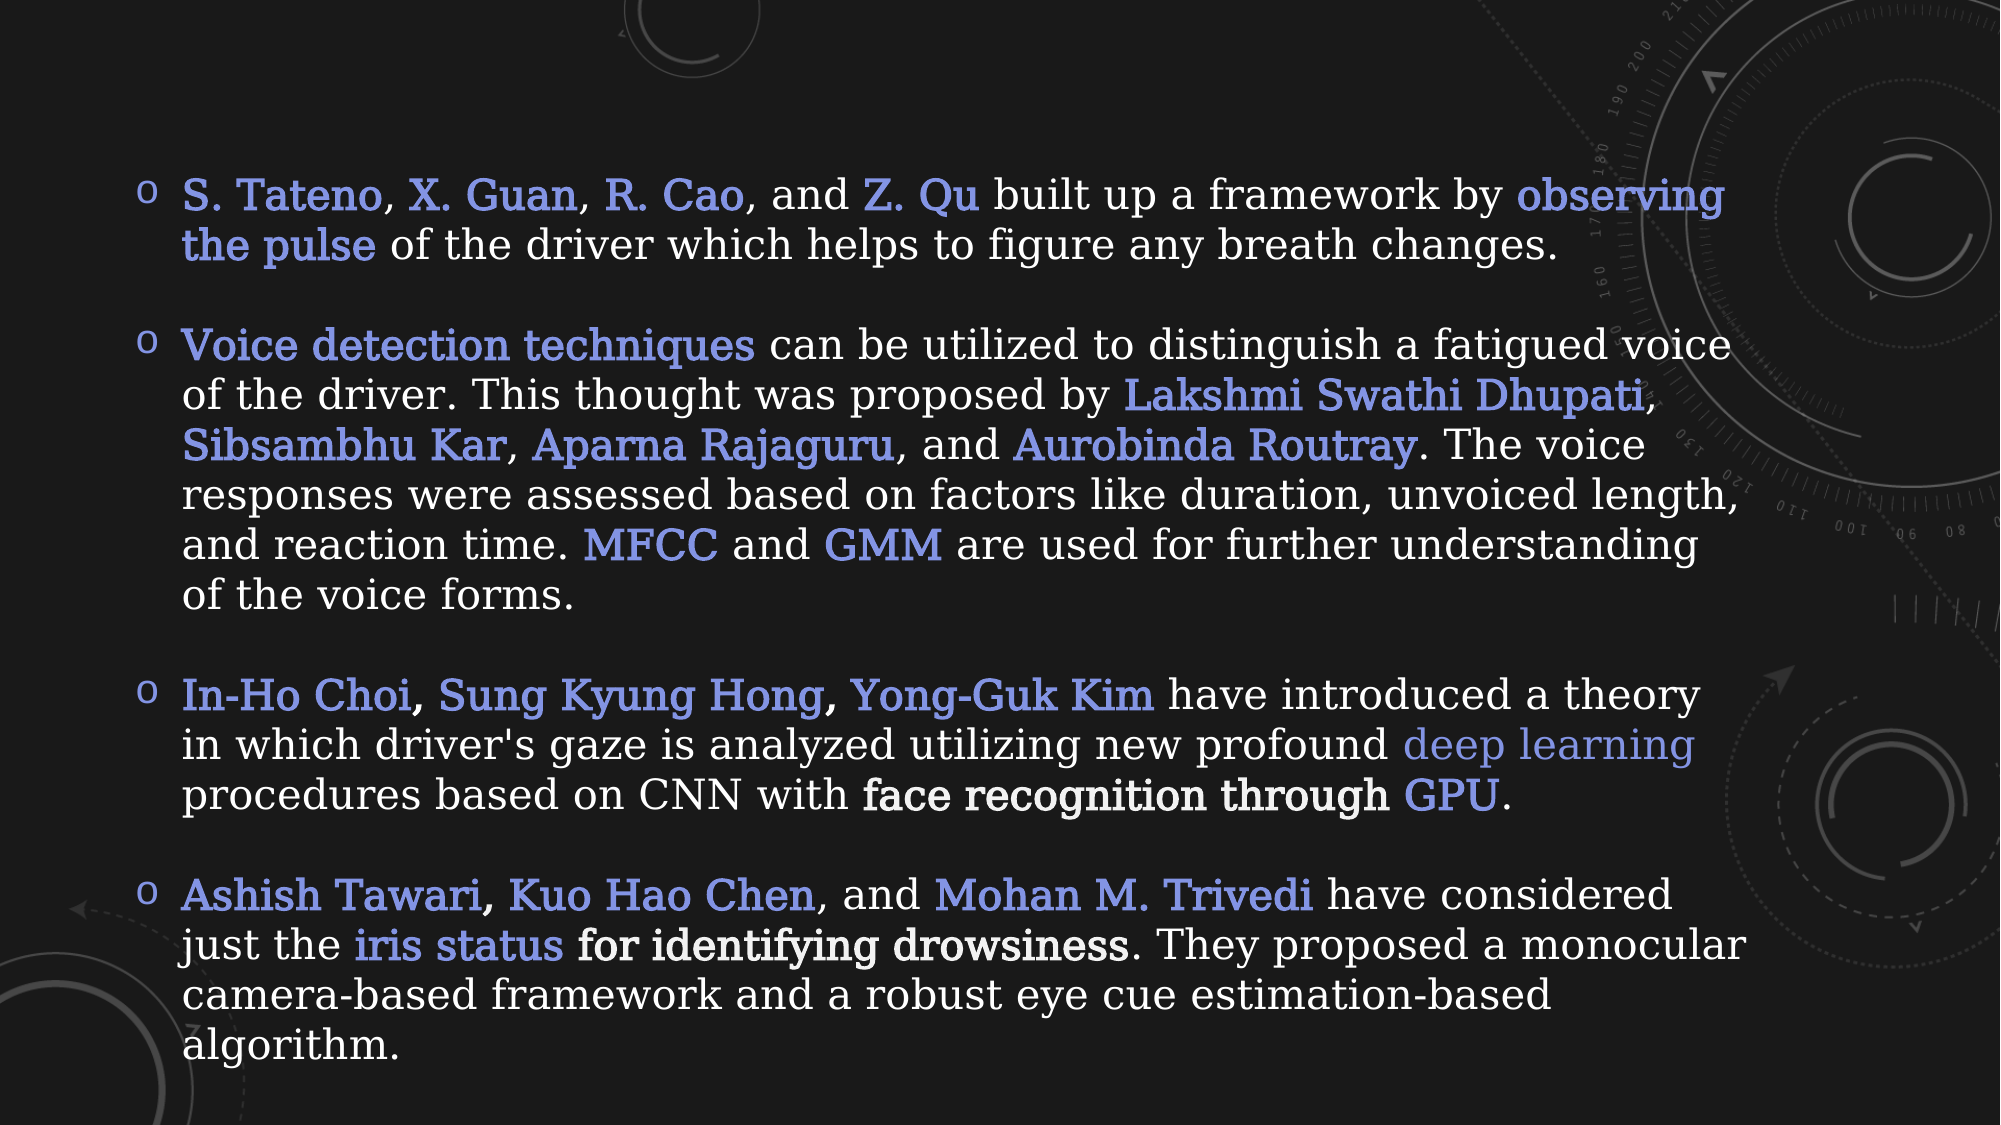

S. Tateno, X. Guan, R. Cao, and Z. Qu built up a framework by observing the pulse of the driver which helps to figure any breath changes.

Voice detection techniques can be utilized to distinguish a fatigued voice of the driver. This thought was proposed by Lakshmi Swathi Dhupati, Sibsambhu Kar, Aparna Rajaguru, and Aurobinda Routray. The voice responses were assessed based on factors like duration, unvoiced length, and reaction time. MFCC and GMM are used for further understanding of the voice forms.

In-Ho Choi, Sung Kyung Hong, Yong-Guk Kim have introduced a theory in which driver's gaze is analyzed utilizing new profound deep learning procedures based on CNN with face recognition through GPU.

Ashish Tawari, Kuo Hao Chen, and Mohan M. Trivedi have considered just the iris status for identifying drowsiness. They proposed a monocular camera-based framework and a robust eye cue estimation-based algorithm.